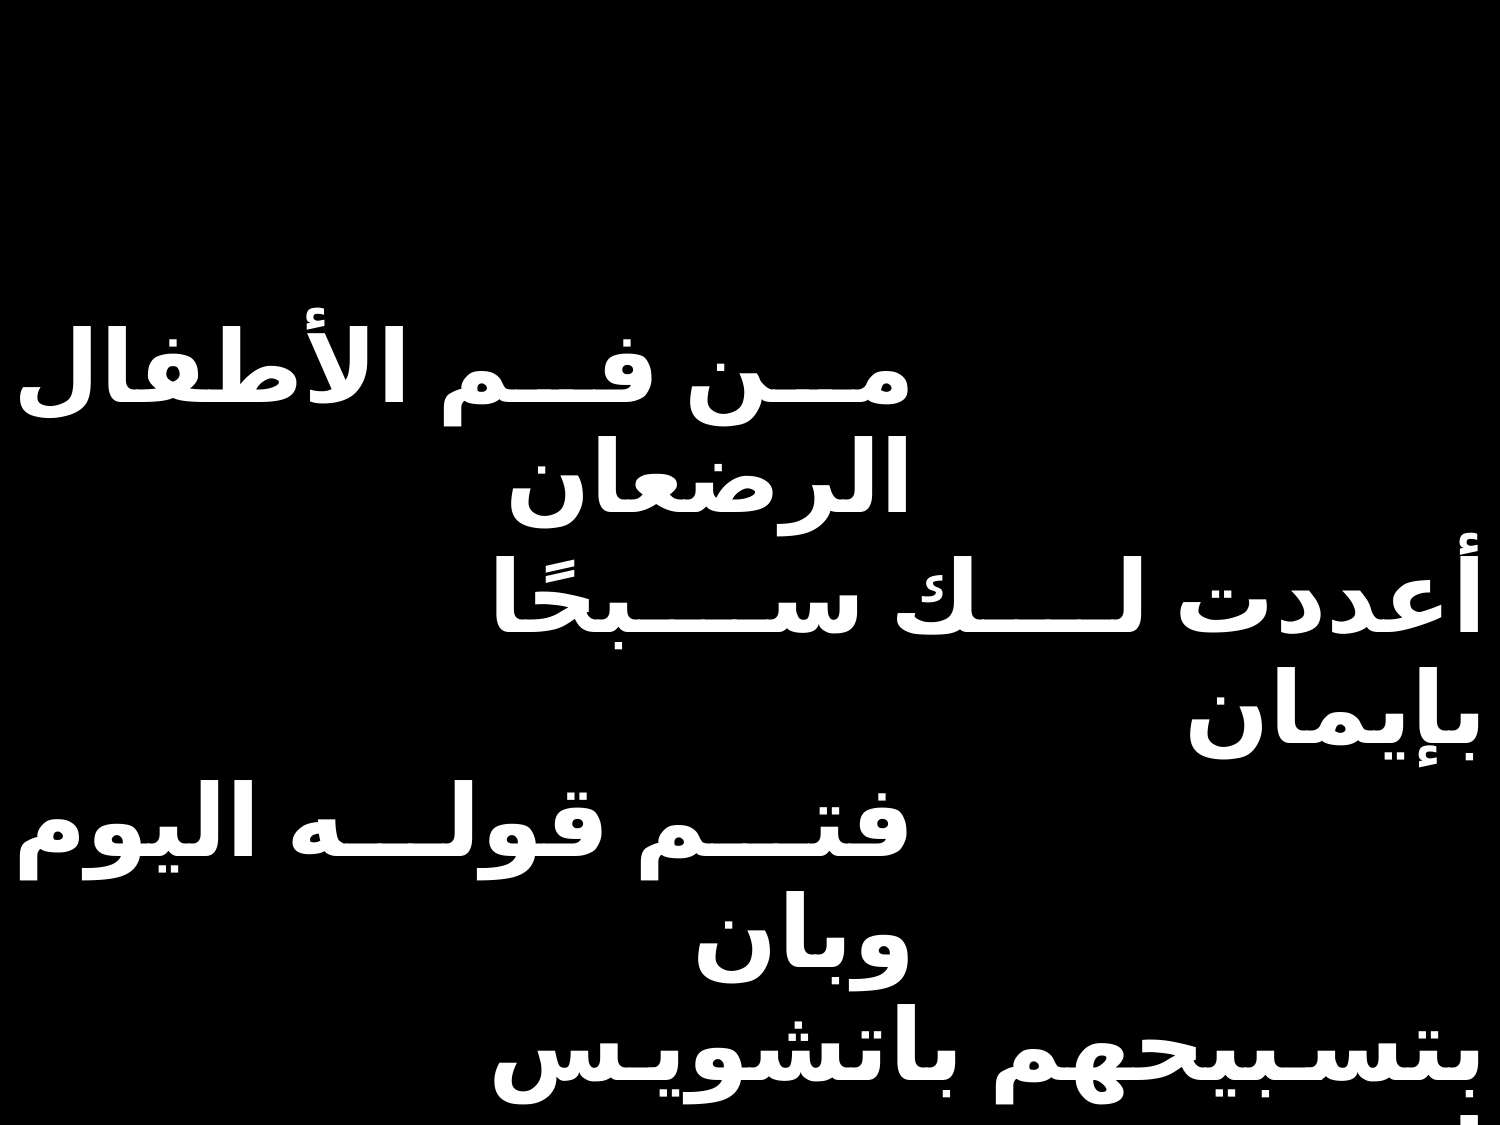

| من فم الأطفال الرضعان |  |  |
| --- | --- | --- |
|  | أعددت لك سبحًا بإيمان |  |
| فتم قوله اليوم وبان |  |  |
|  | بتسبيحهم باتشويس إيسوس |  |